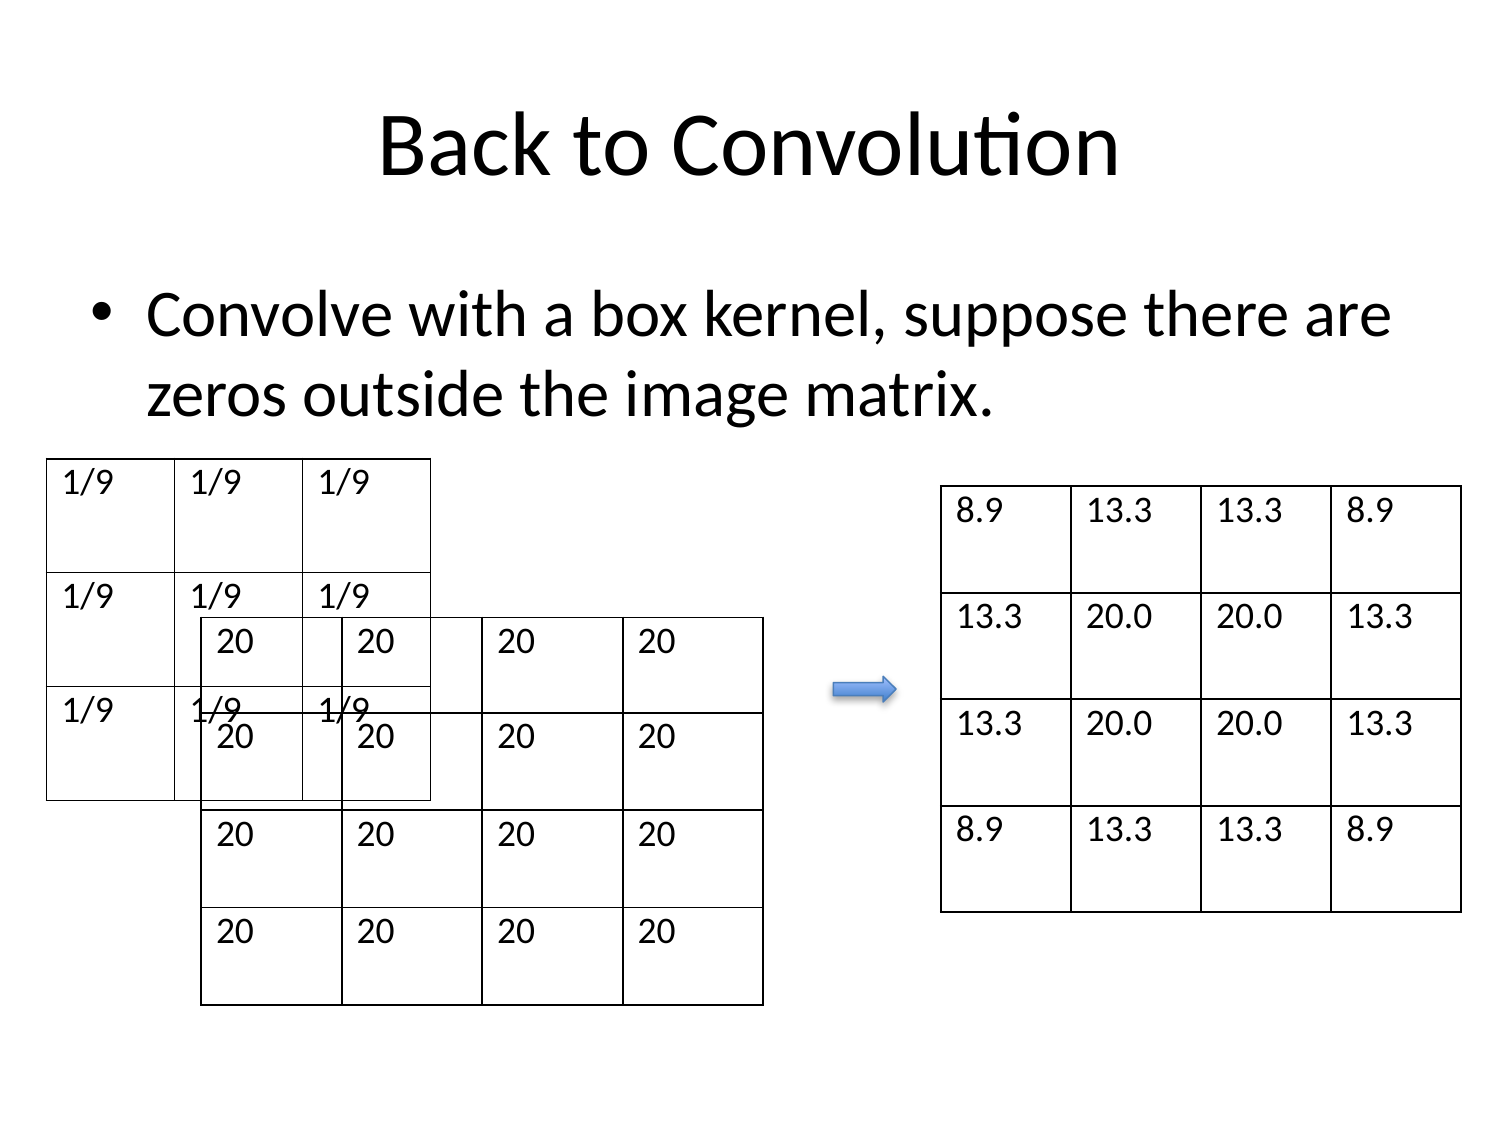

# Back to Convolution
Convolve with a box kernel, suppose there are zeros outside the image matrix.

| 1/9 | 1/9 | 1/9 |
| --- | --- | --- |
| 1/9 | 1/9 | 1/9 |
| 1/9 | 1/9 | 1/9 |
| 8.9 | 13.3 | 13.3 | 8.9 |
| --- | --- | --- | --- |
| 13.3 | 20.0 | 20.0 | 13.3 |
| 13.3 | 20.0 | 20.0 | 13.3 |
| 8.9 | 13.3 | 13.3 | 8.9 |
| 20 | 20 | 20 | 20 |
| --- | --- | --- | --- |
| 20 | 20 | 20 | 20 |
| 20 | 20 | 20 | 20 |
| 20 | 20 | 20 | 20 |